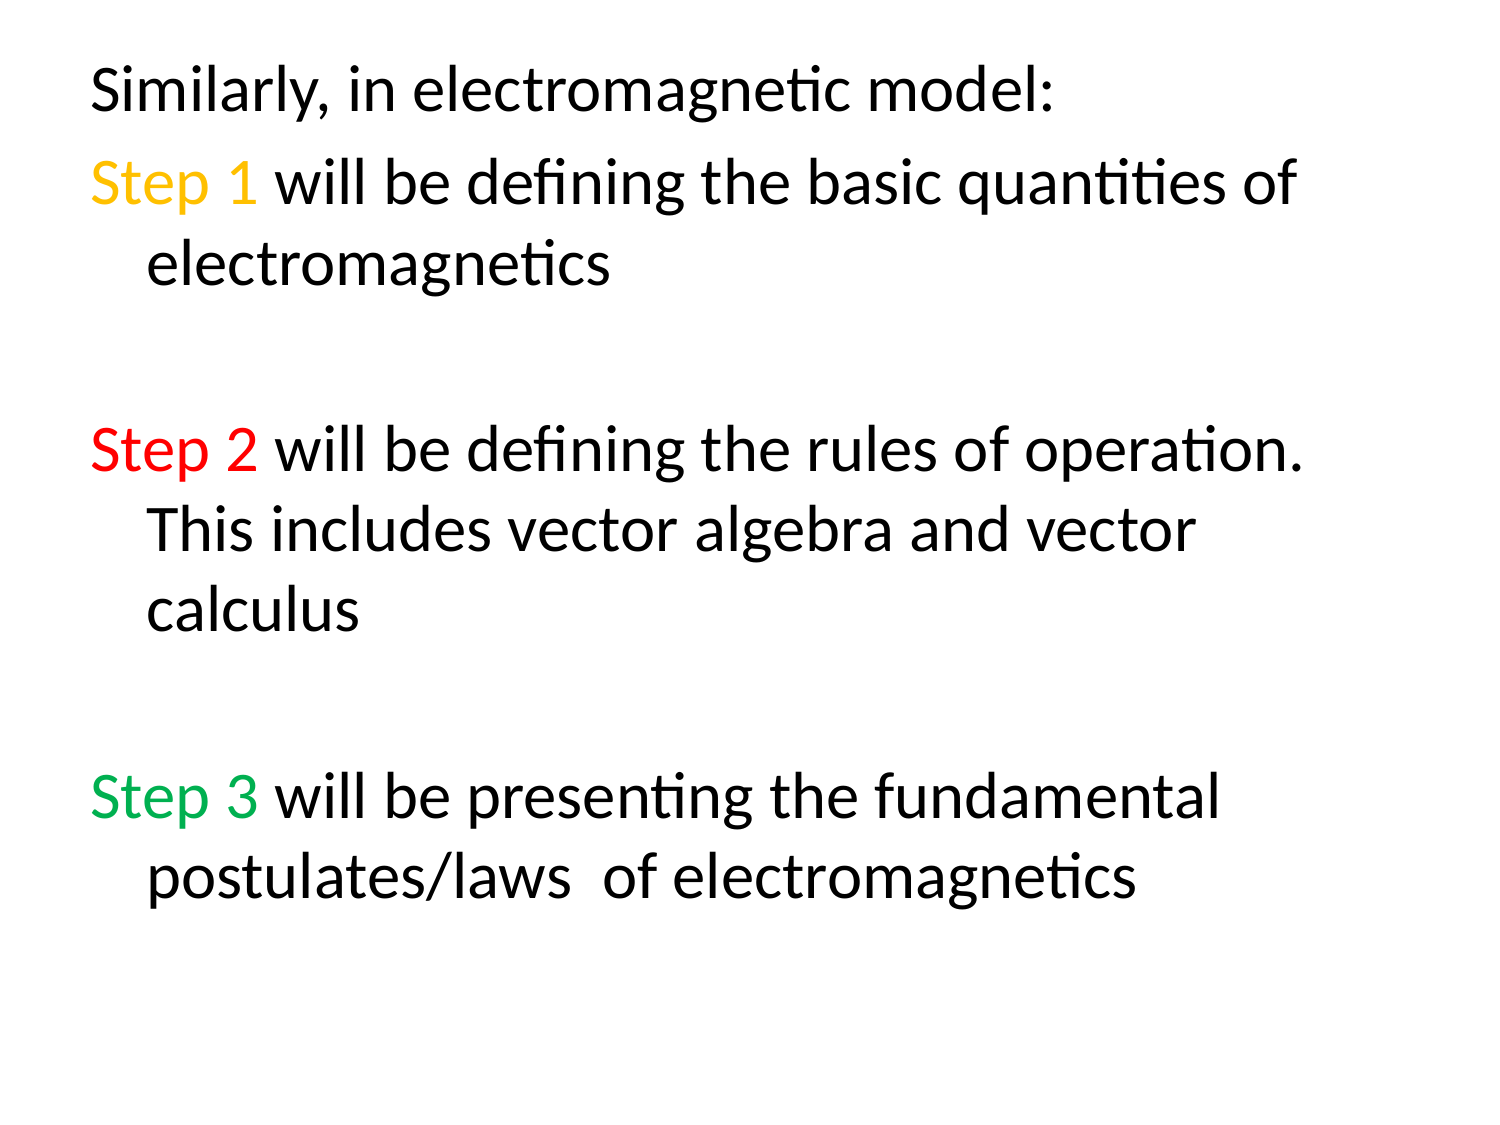

Similarly, in electromagnetic model:
Step 1 will be defining the basic quantities of electromagnetics

Step 2 will be defining the rules of operation. This includes vector algebra and vector calculus

Step 3 will be presenting the fundamental postulates/laws  of electromagnetics